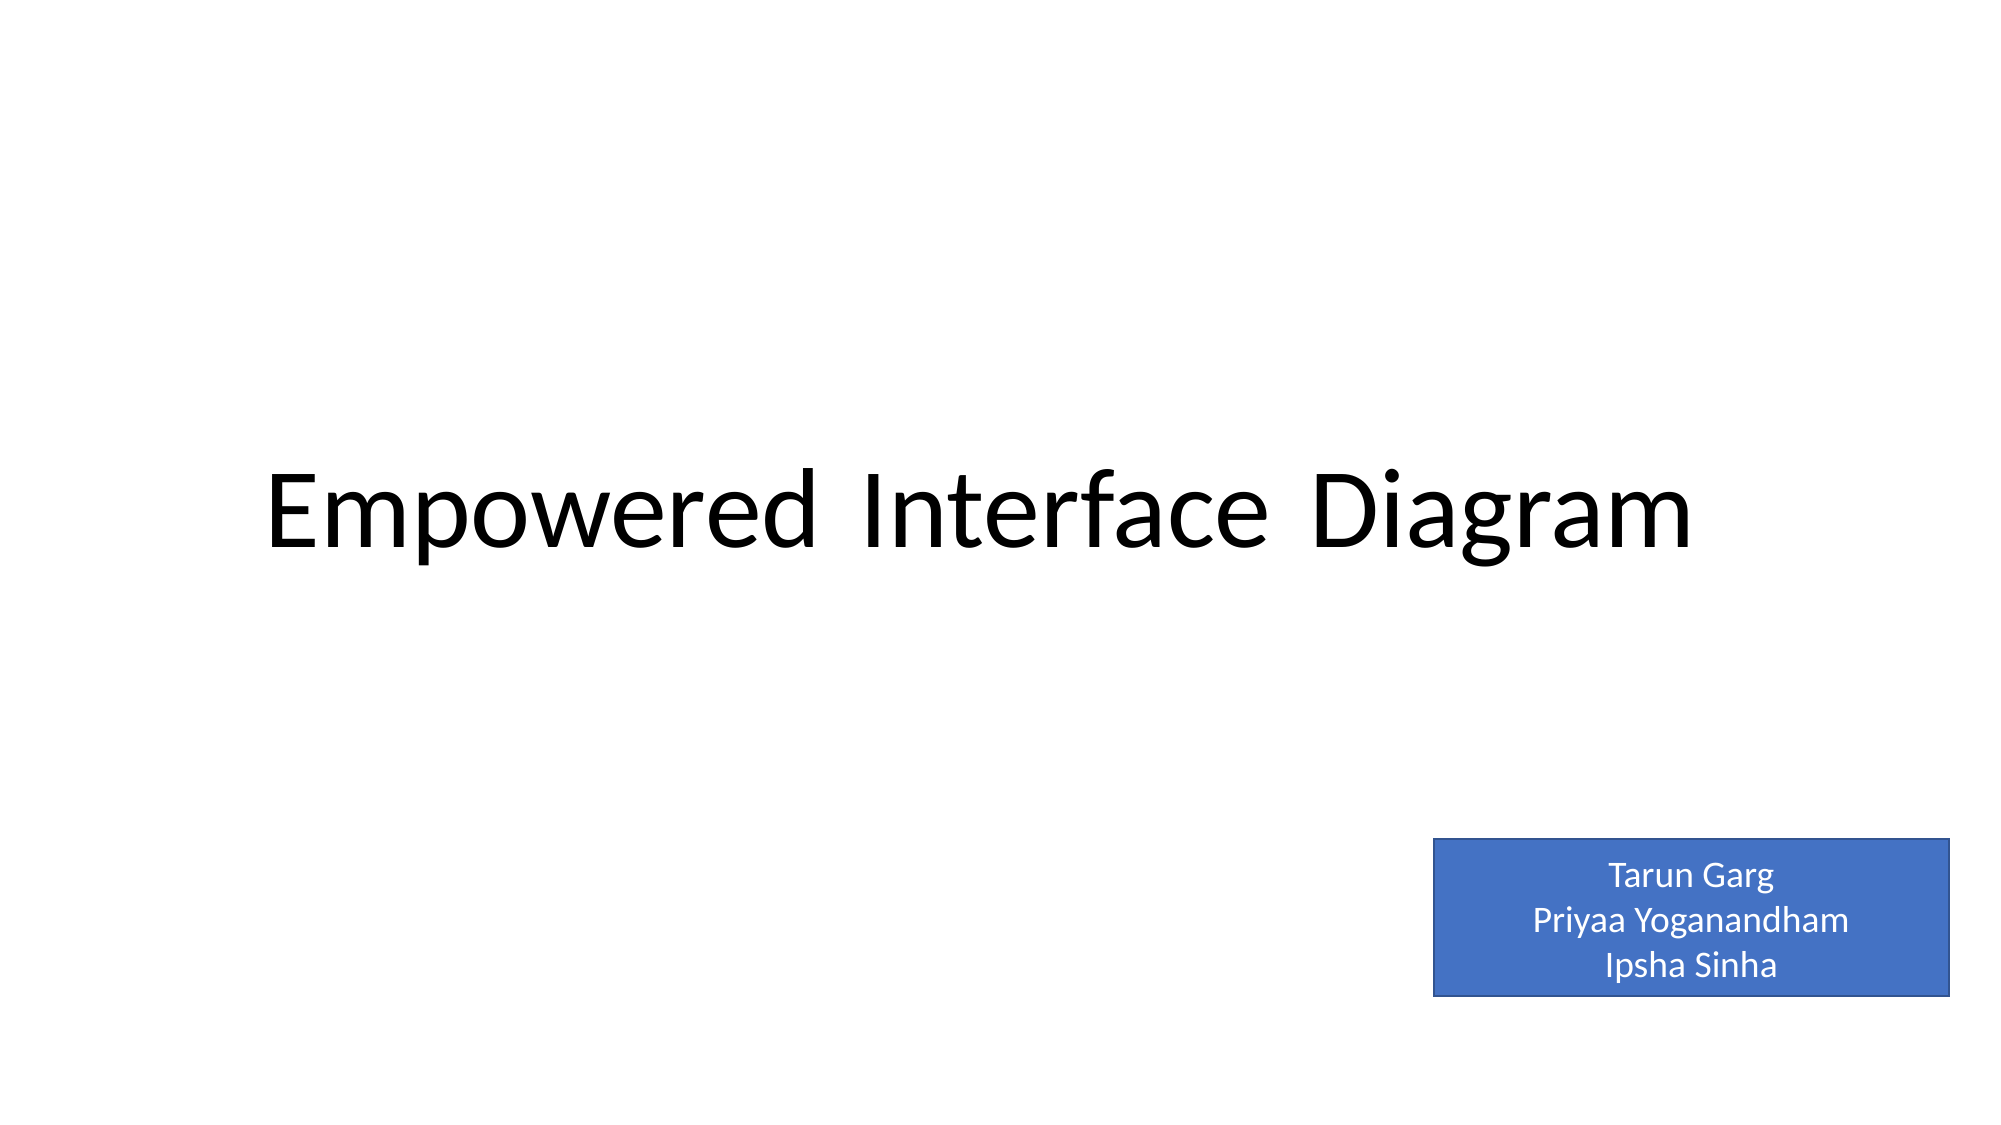

# Empowered Interface Diagram
Tarun Garg
Priyaa Yoganandham
Ipsha Sinha